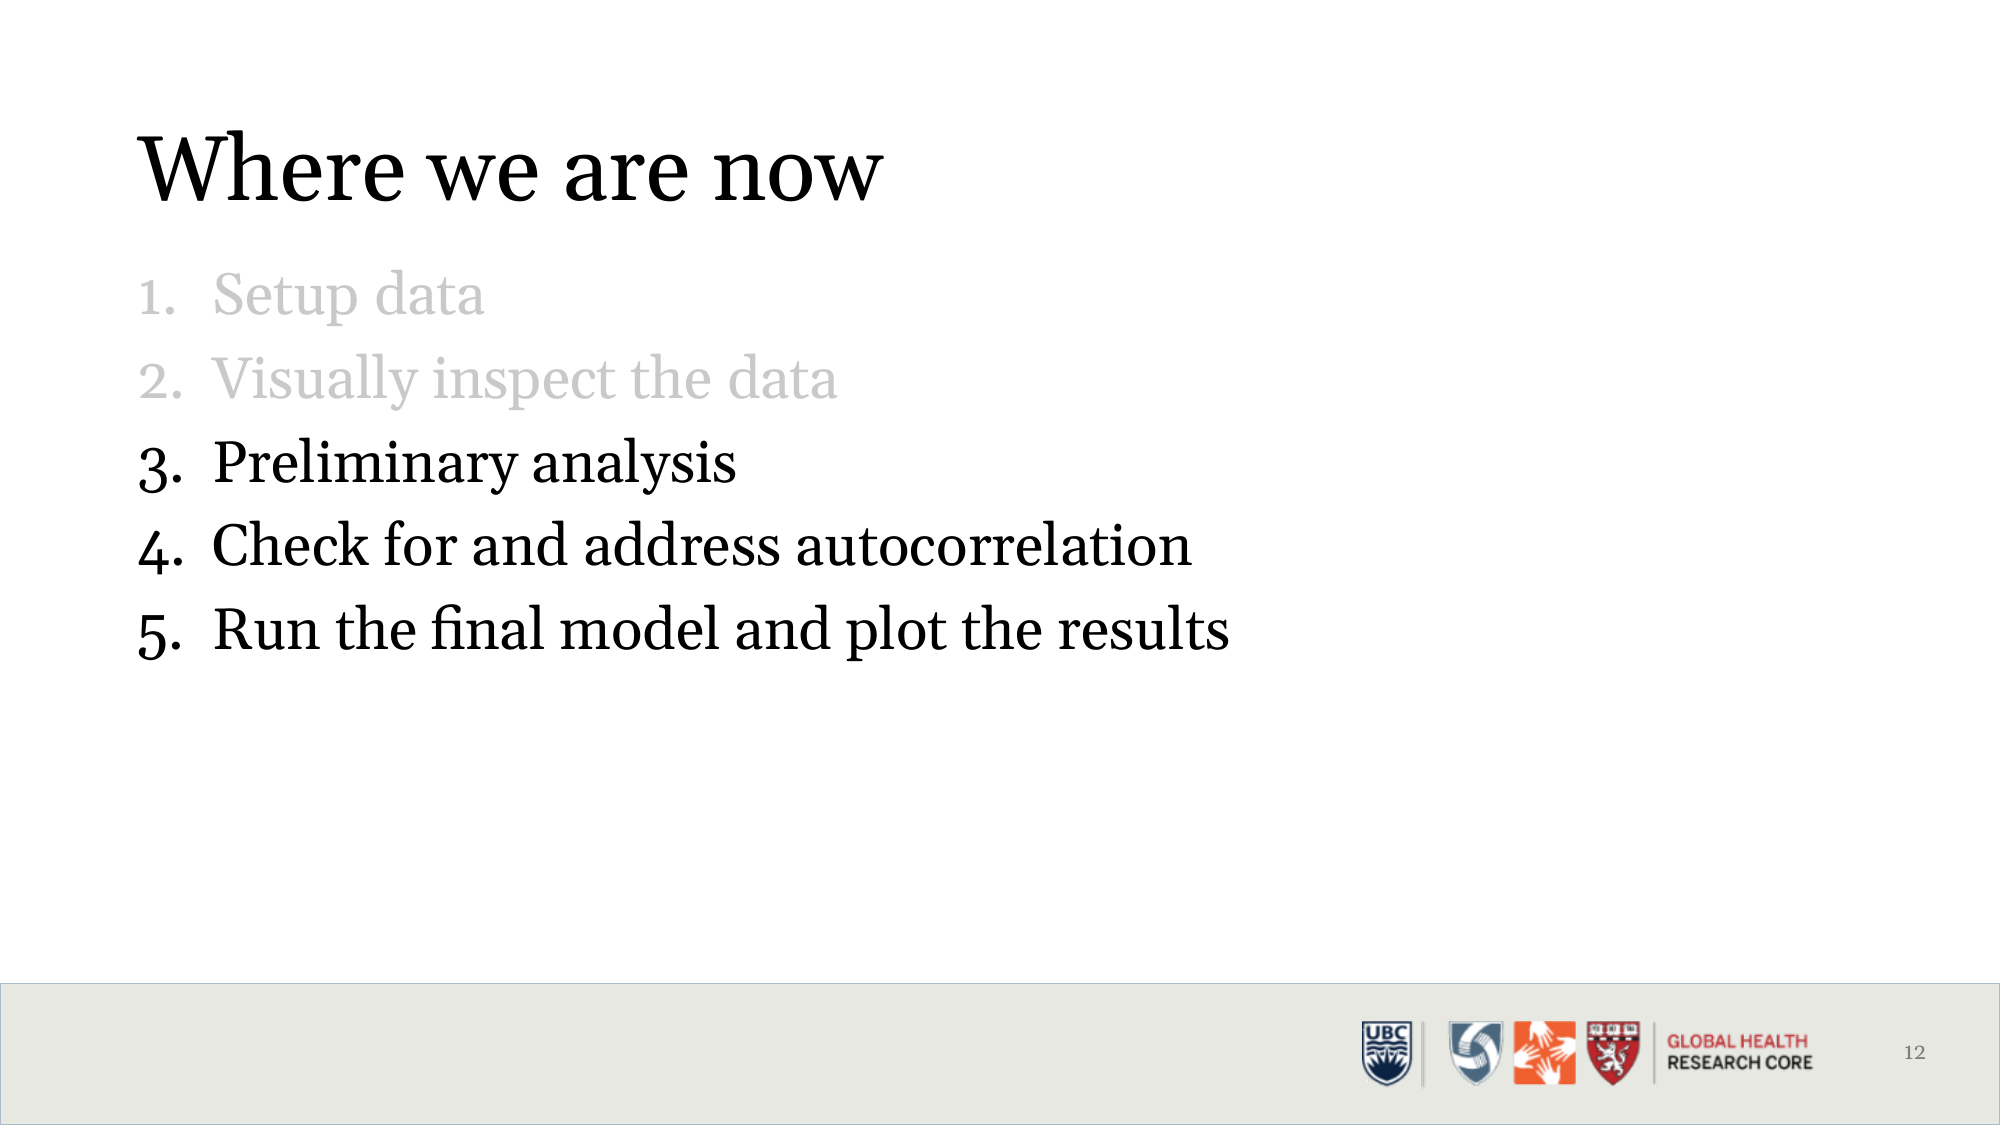

# Where we are now
Setup data
Visually inspect the data
Preliminary analysis
Check for and address autocorrelation
Run the final model and plot the results